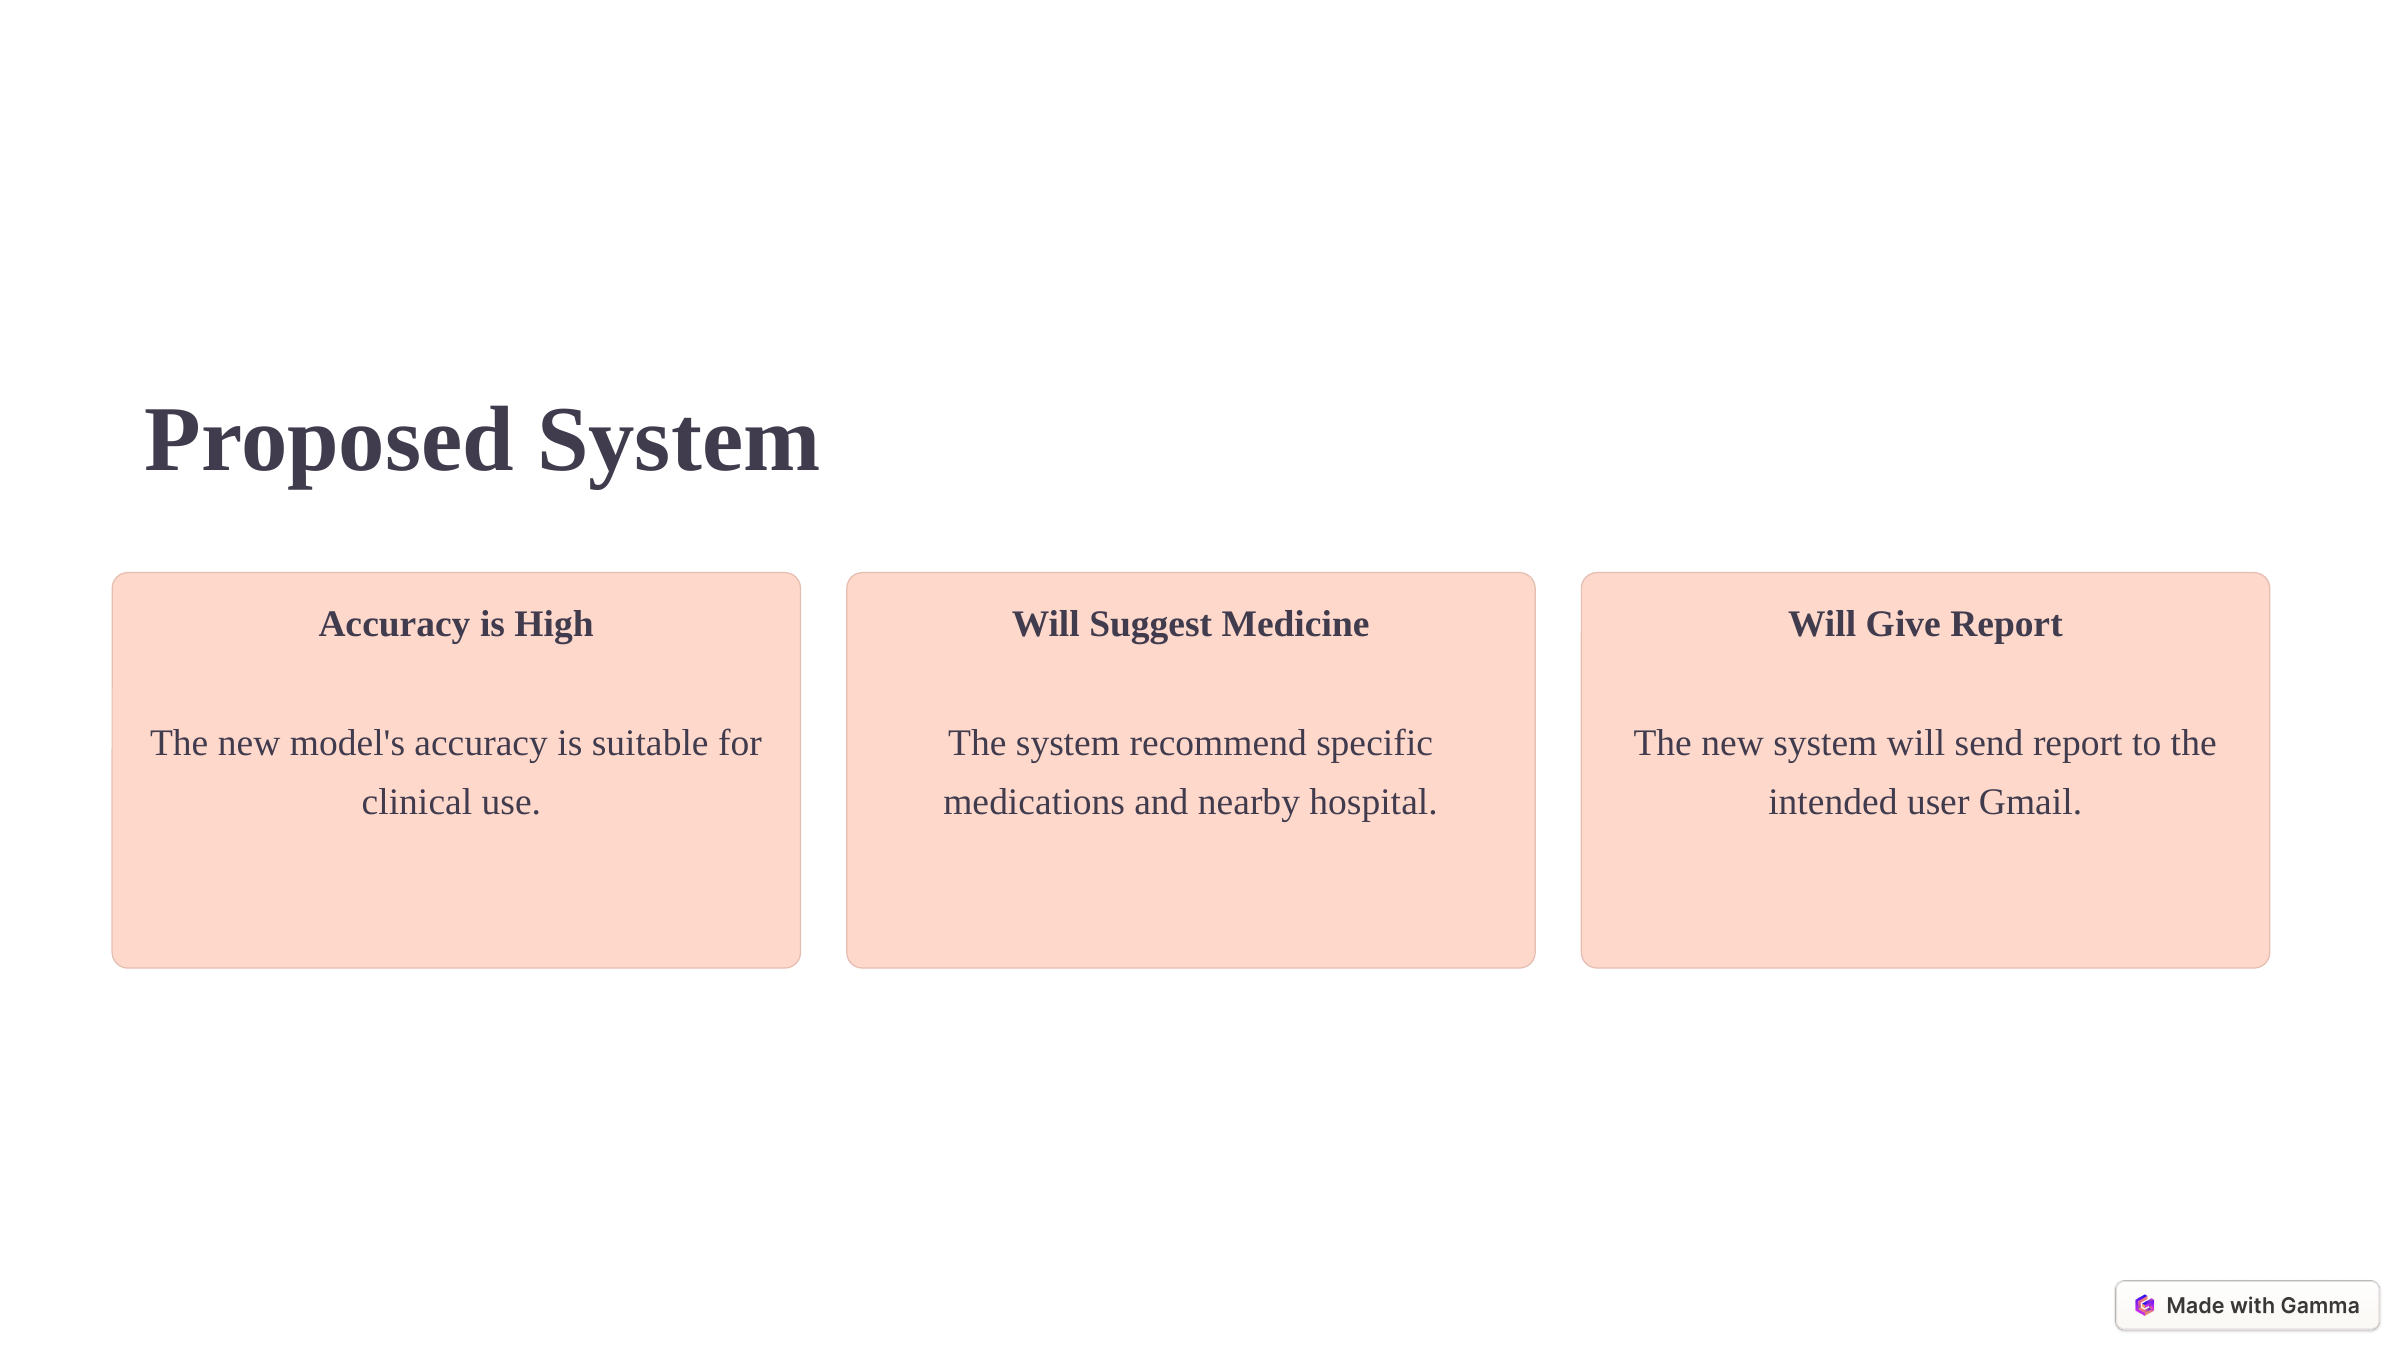

Proposed System
Will Give Report

The new system will send report to the intended user Gmail.
Accuracy is High

The new model's accuracy is suitable for clinical use.
Will Suggest Medicine

The system recommend specific medications and nearby hospital.